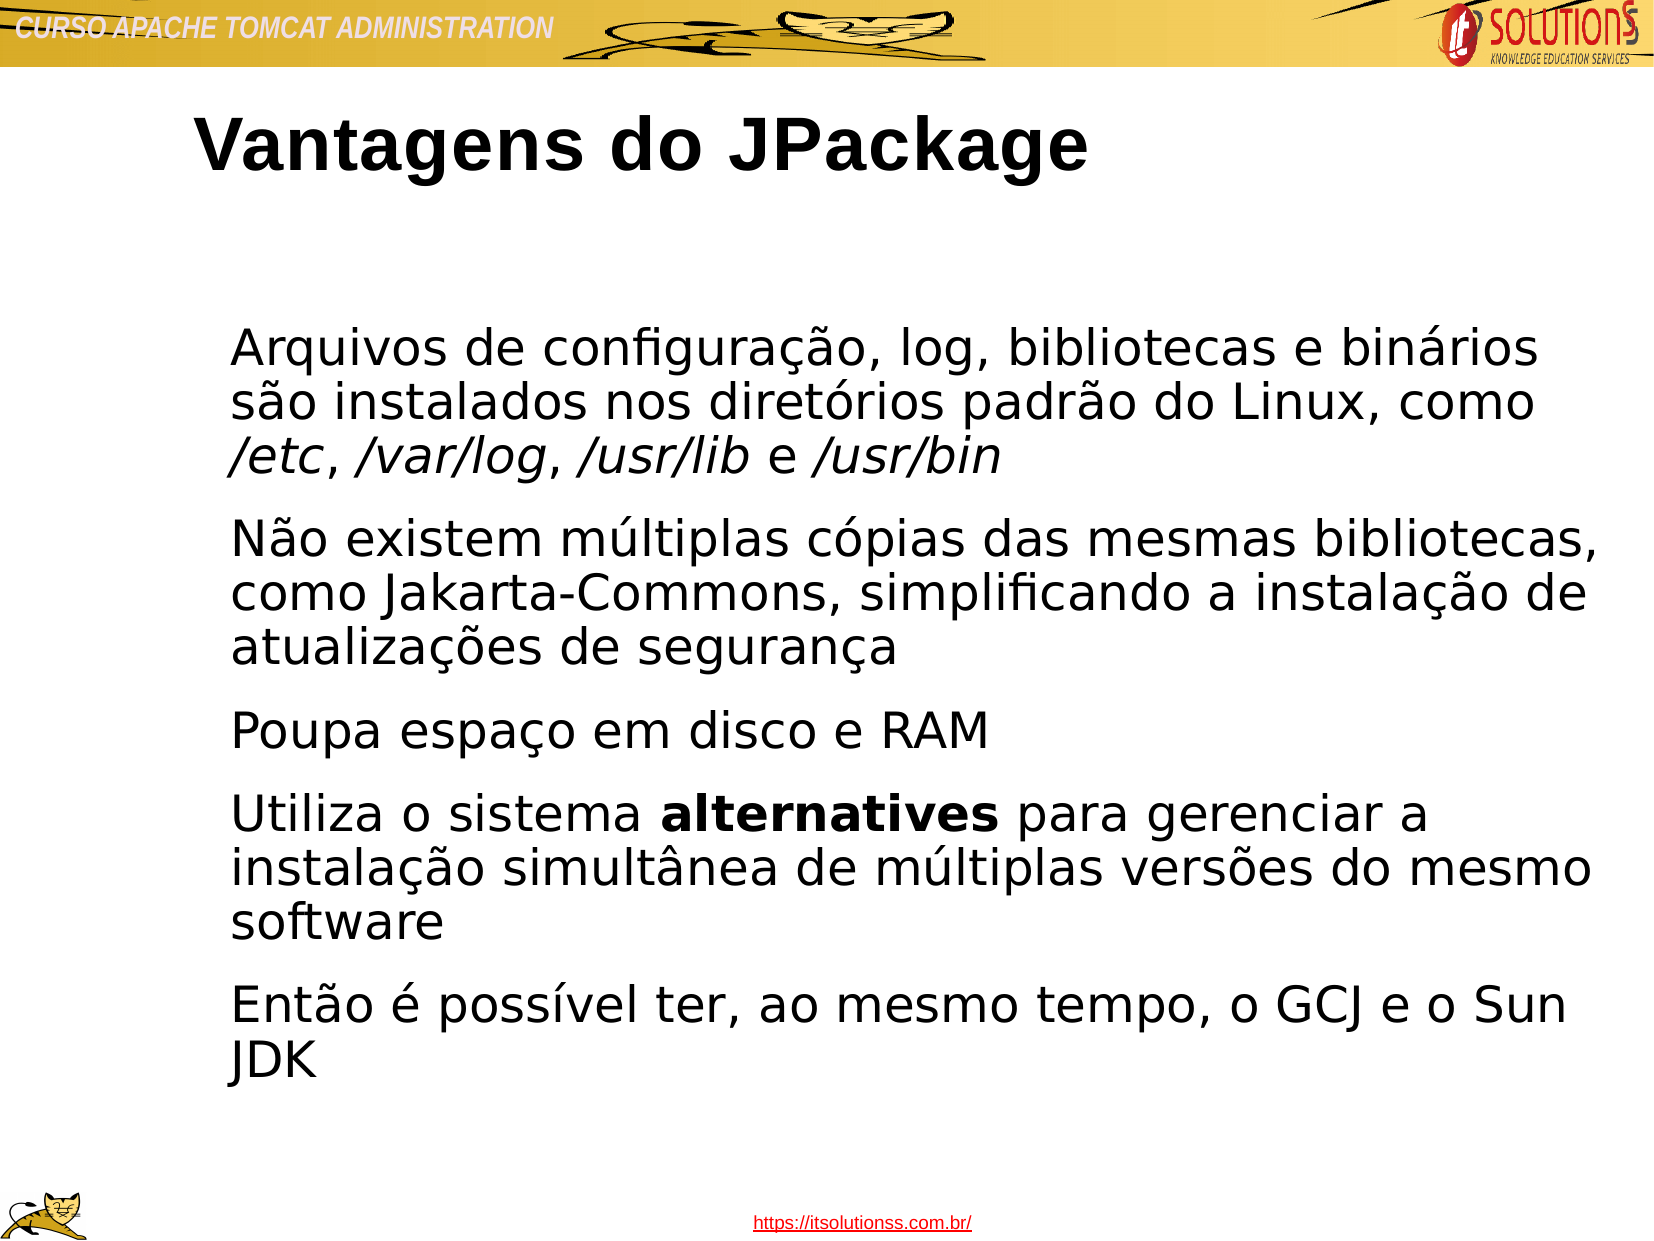

Vantagens do JPackage
Arquivos de configuração, log, bibliotecas e binários são instalados nos diretórios padrão do Linux, como /etc, /var/log, /usr/lib e /usr/bin
Não existem múltiplas cópias das mesmas bibliotecas, como Jakarta-Commons, simplificando a instalação de atualizações de segurança
Poupa espaço em disco e RAM
Utiliza o sistema alternatives para gerenciar a instalação simultânea de múltiplas versões do mesmo software
Então é possível ter, ao mesmo tempo, o GCJ e o Sun JDK